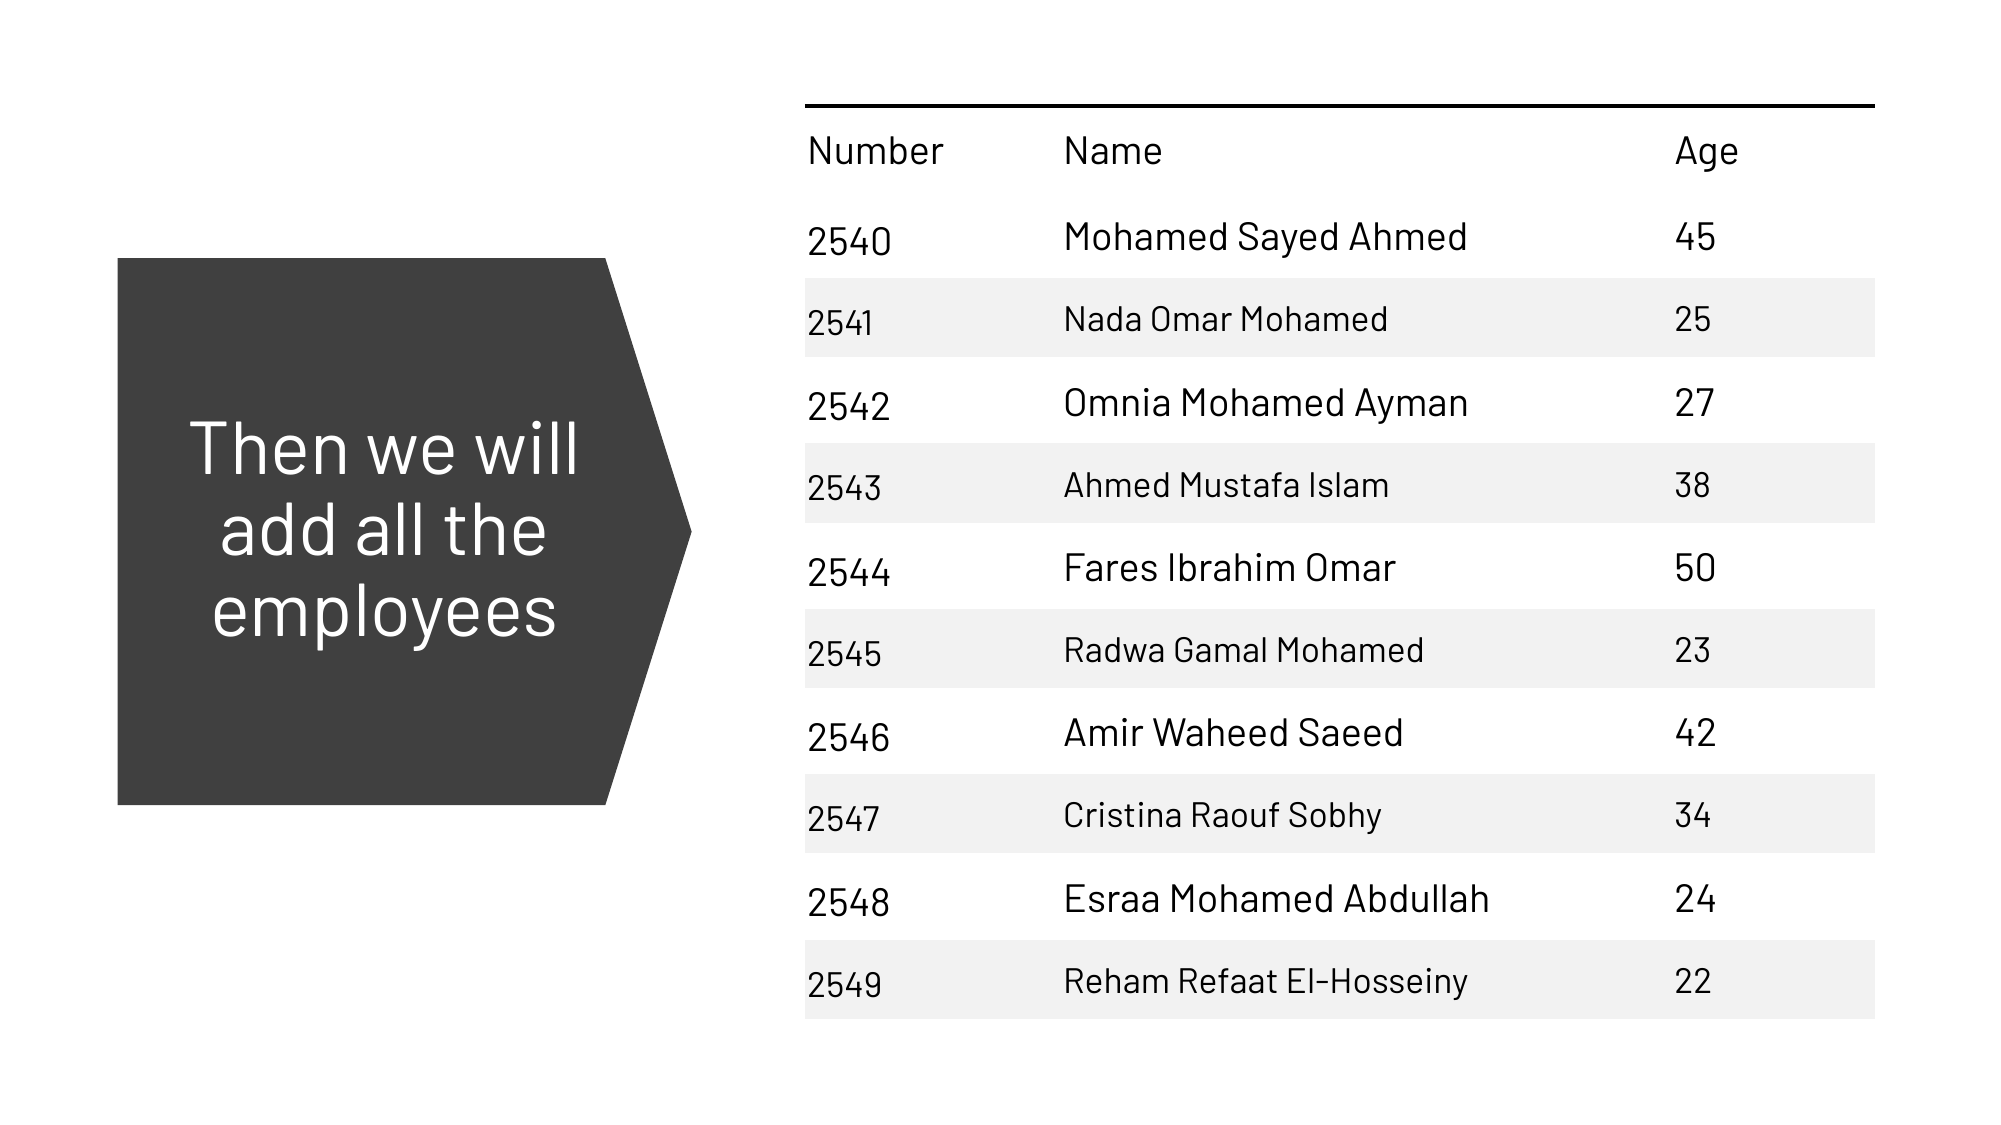

| Number | Name | Age |
| --- | --- | --- |
| 2540 | Mohamed Sayed Ahmed | 45 |
| 2541 | Nada Omar Mohamed | 25 |
| 2542 | Omnia Mohamed Ayman | 27 |
| 2543 | Ahmed Mustafa Islam | 38 |
| 2544 | Fares Ibrahim Omar | 50 |
| 2545 | Radwa Gamal Mohamed | 23 |
| 2546 | Amir Waheed Saeed | 42 |
| 2547 | Cristina Raouf Sobhy | 34 |
| 2548 | Esraa Mohamed Abdullah | 24 |
| 2549 | Reham Refaat El-Hosseiny | 22 |

# Then we will add all the employees